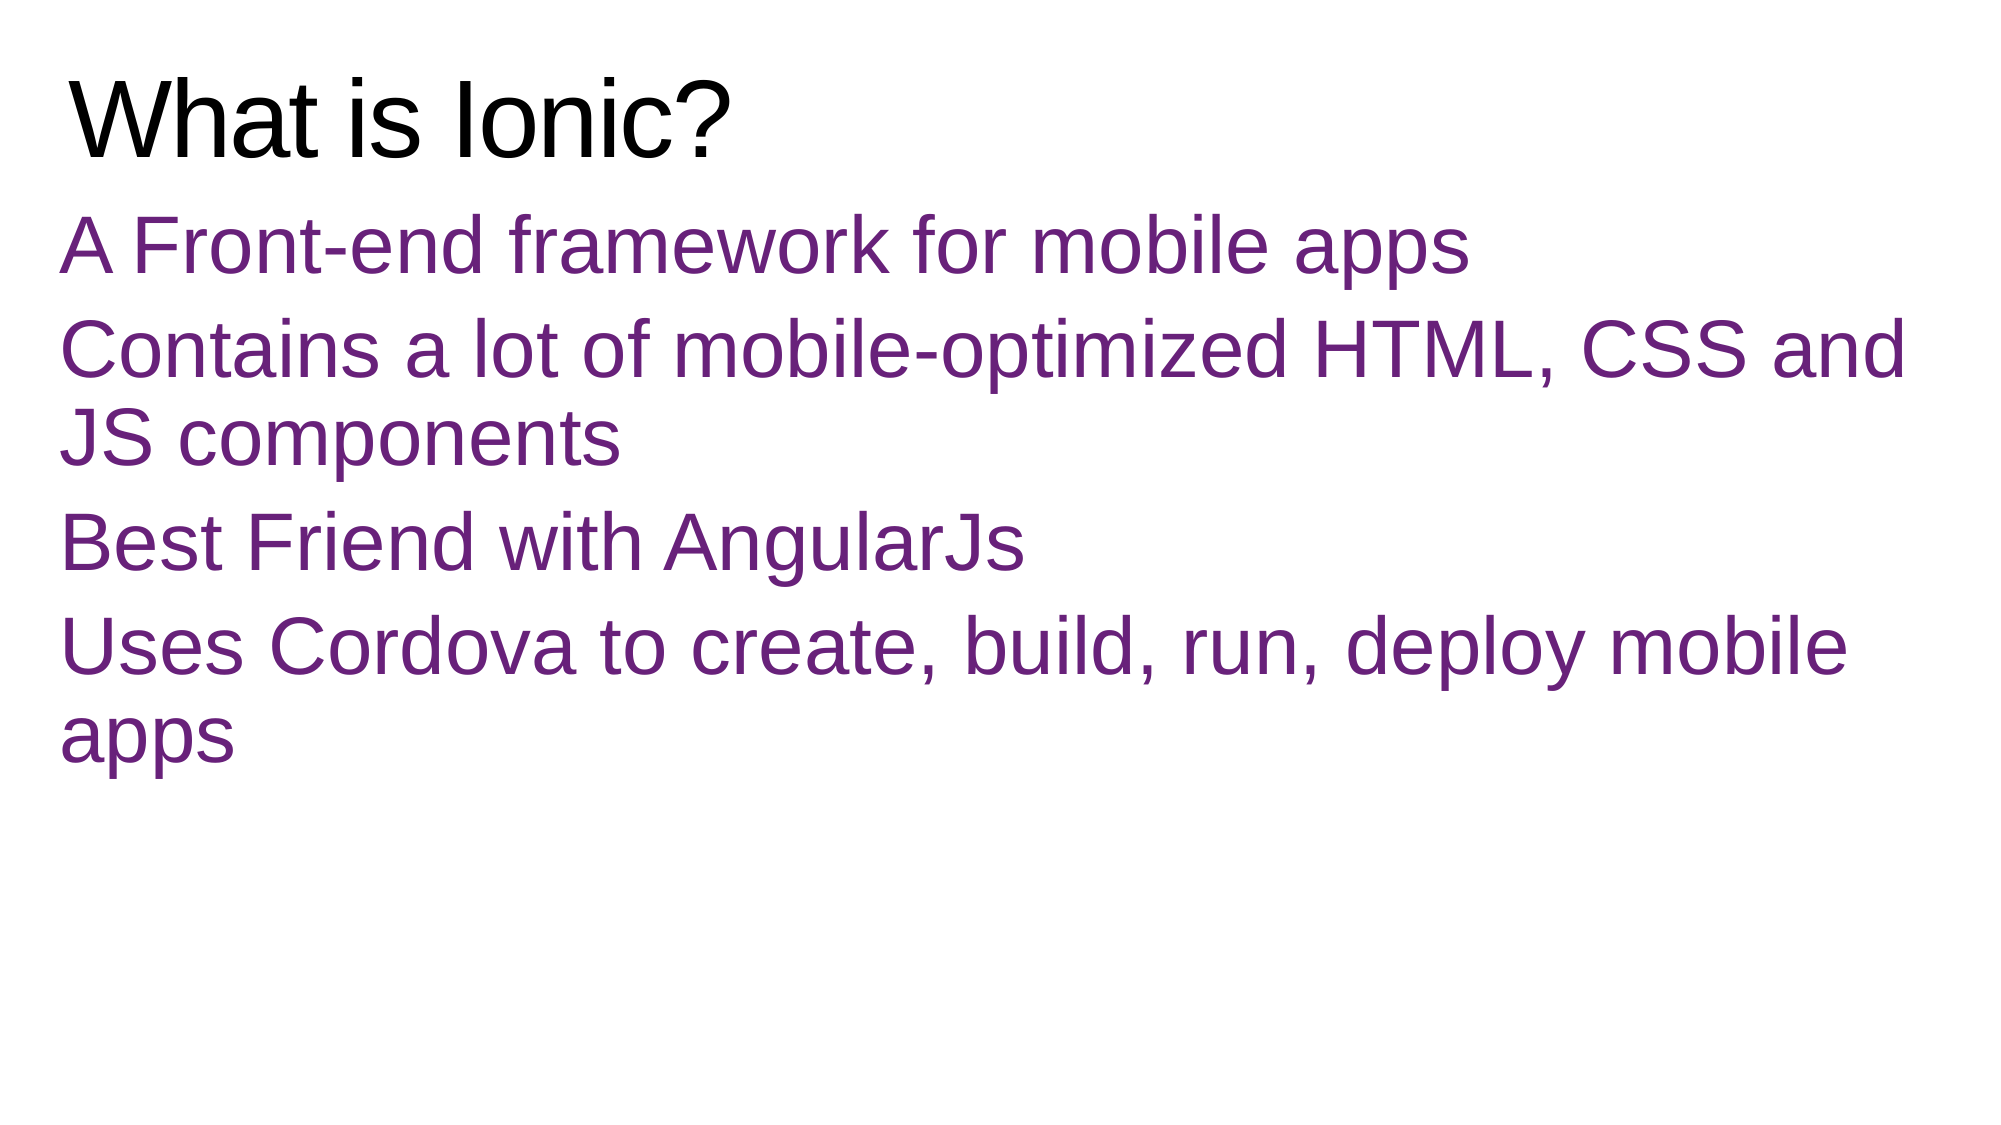

# What is Ionic?
A Front-end framework for mobile apps
Contains a lot of mobile-optimized HTML, CSS and JS components
Best Friend with AngularJs
Uses Cordova to create, build, run, deploy mobile apps